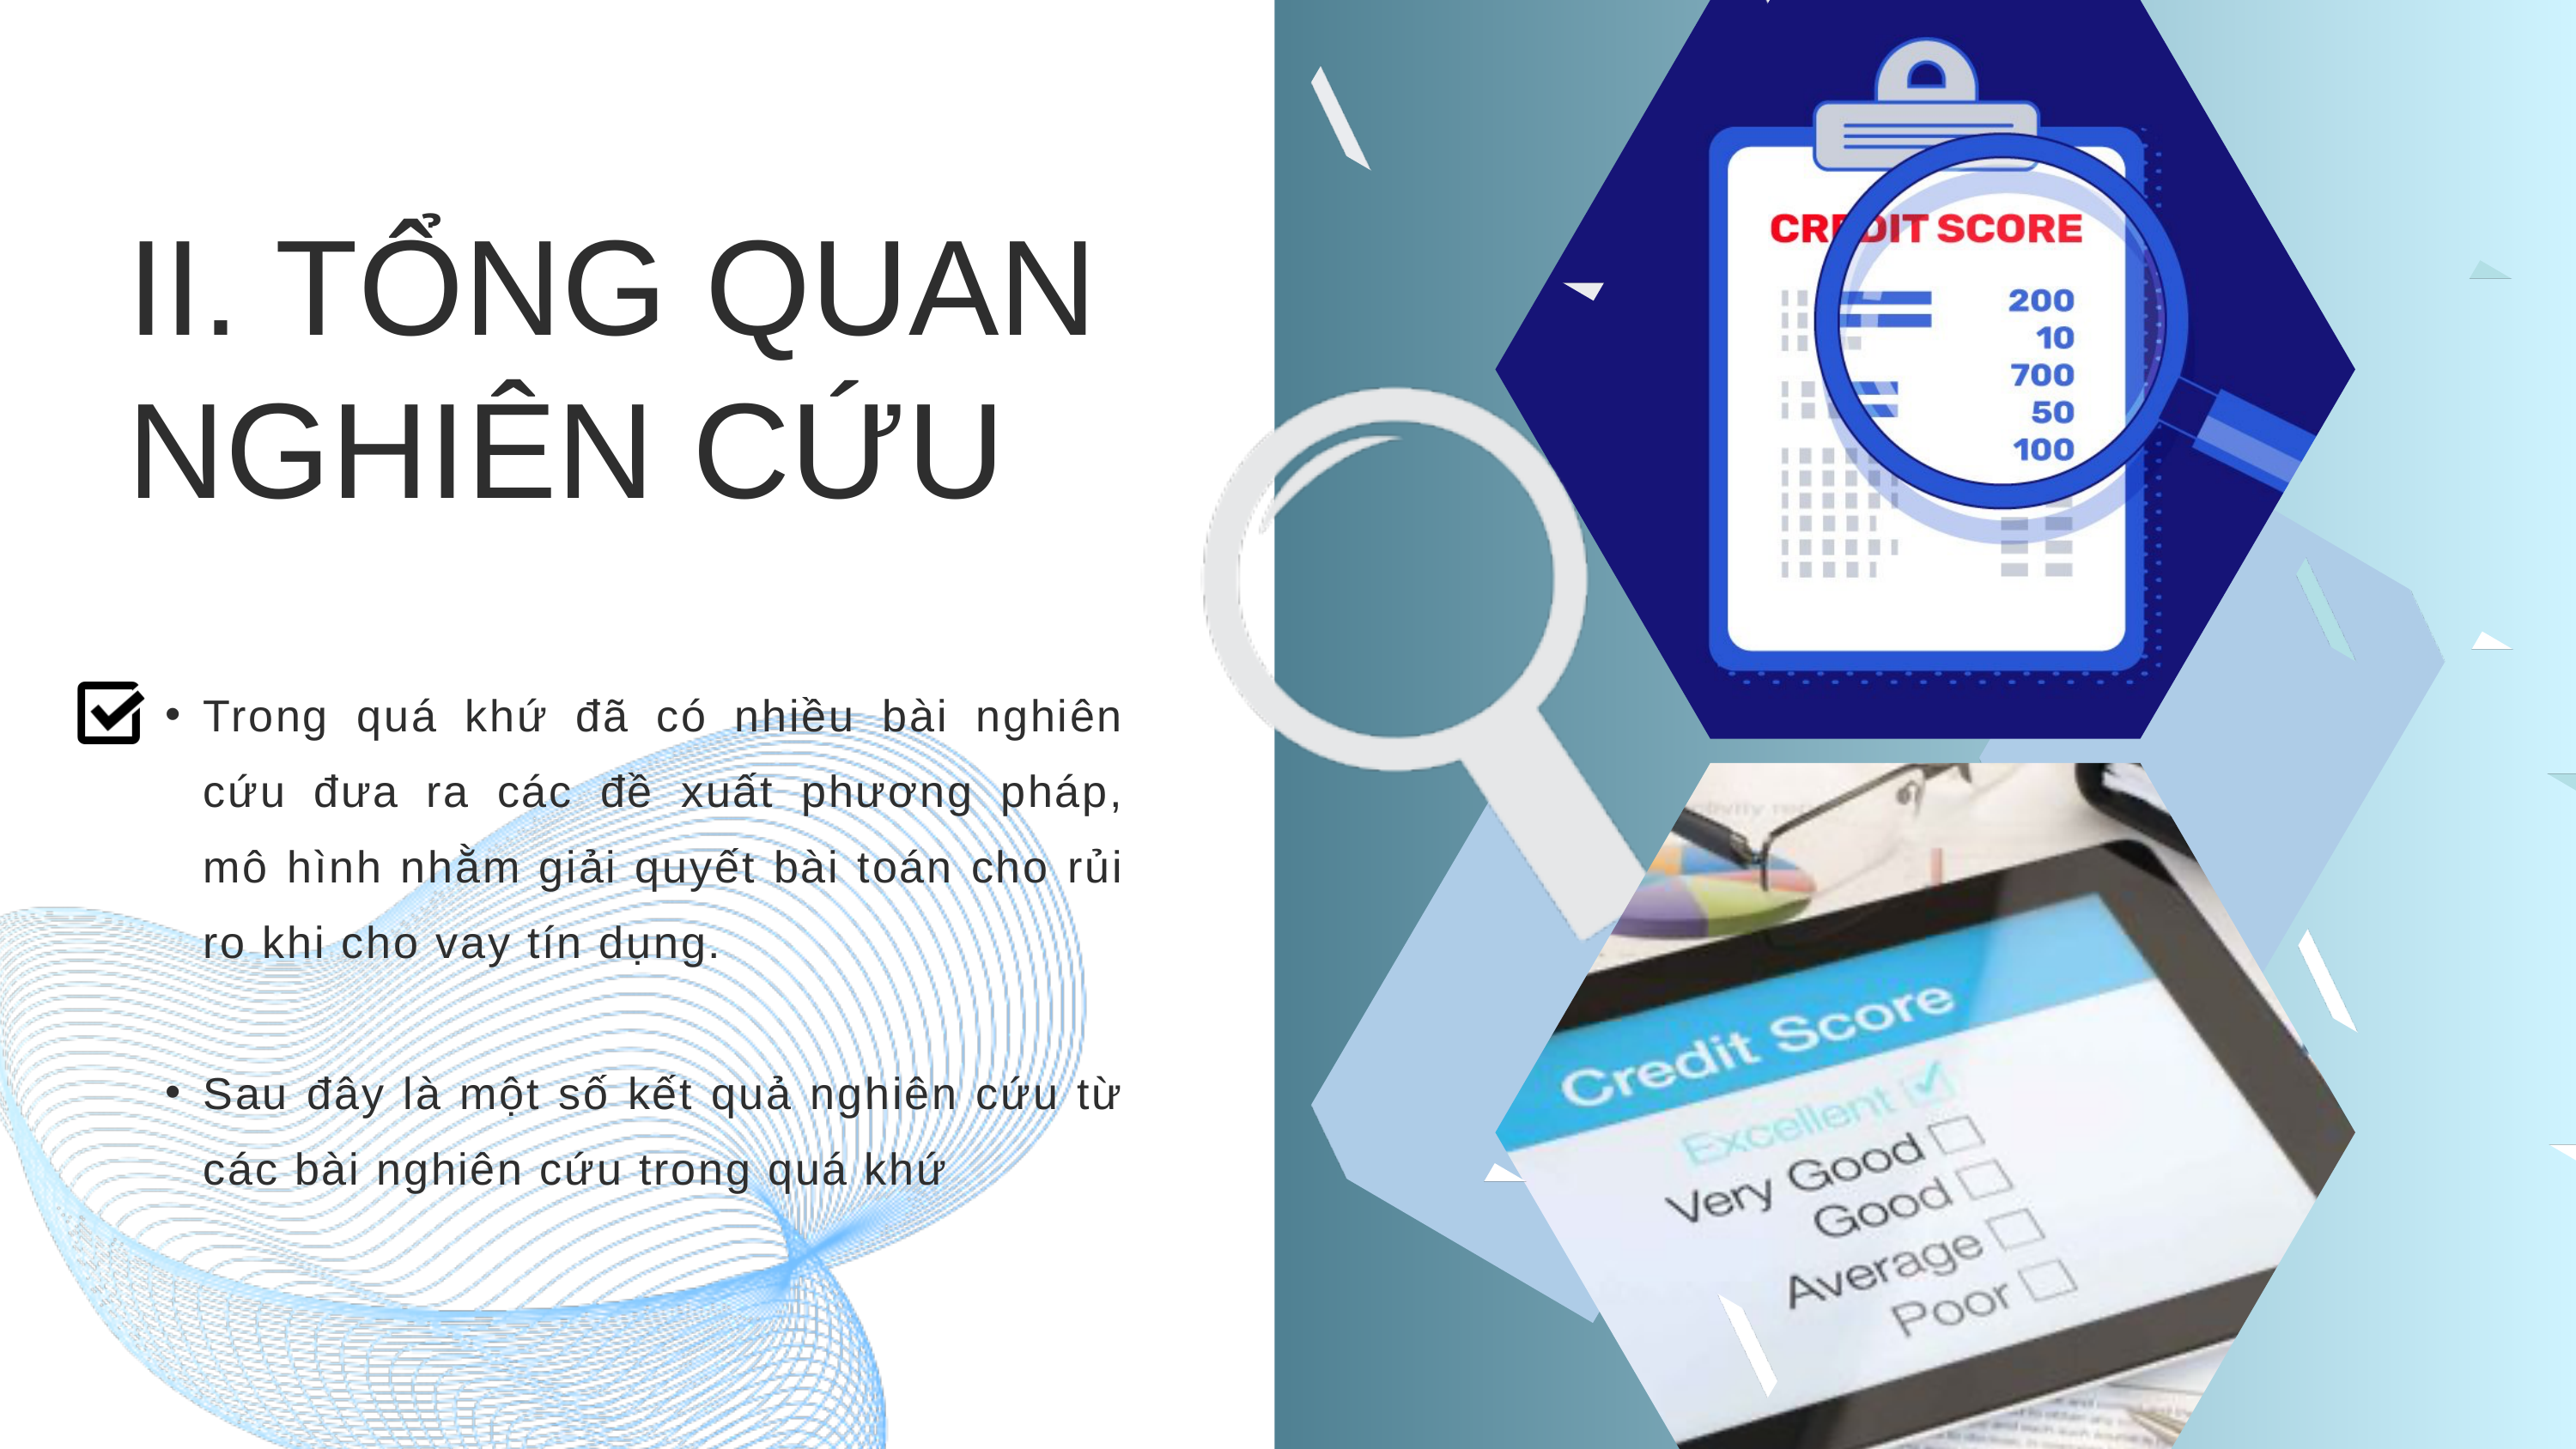

II. TỔNG QUAN NGHIÊN CỨU

Trong quá khứ đã có nhiều bài nghiên cứu đưa ra các đề xuất phương pháp, mô hình nhằm giải quyết bài toán cho rủi ro khi cho vay tín dụng.

Sau đây là một số kết quả nghiên cứu từ các bài nghiên cứu trong quá khứ